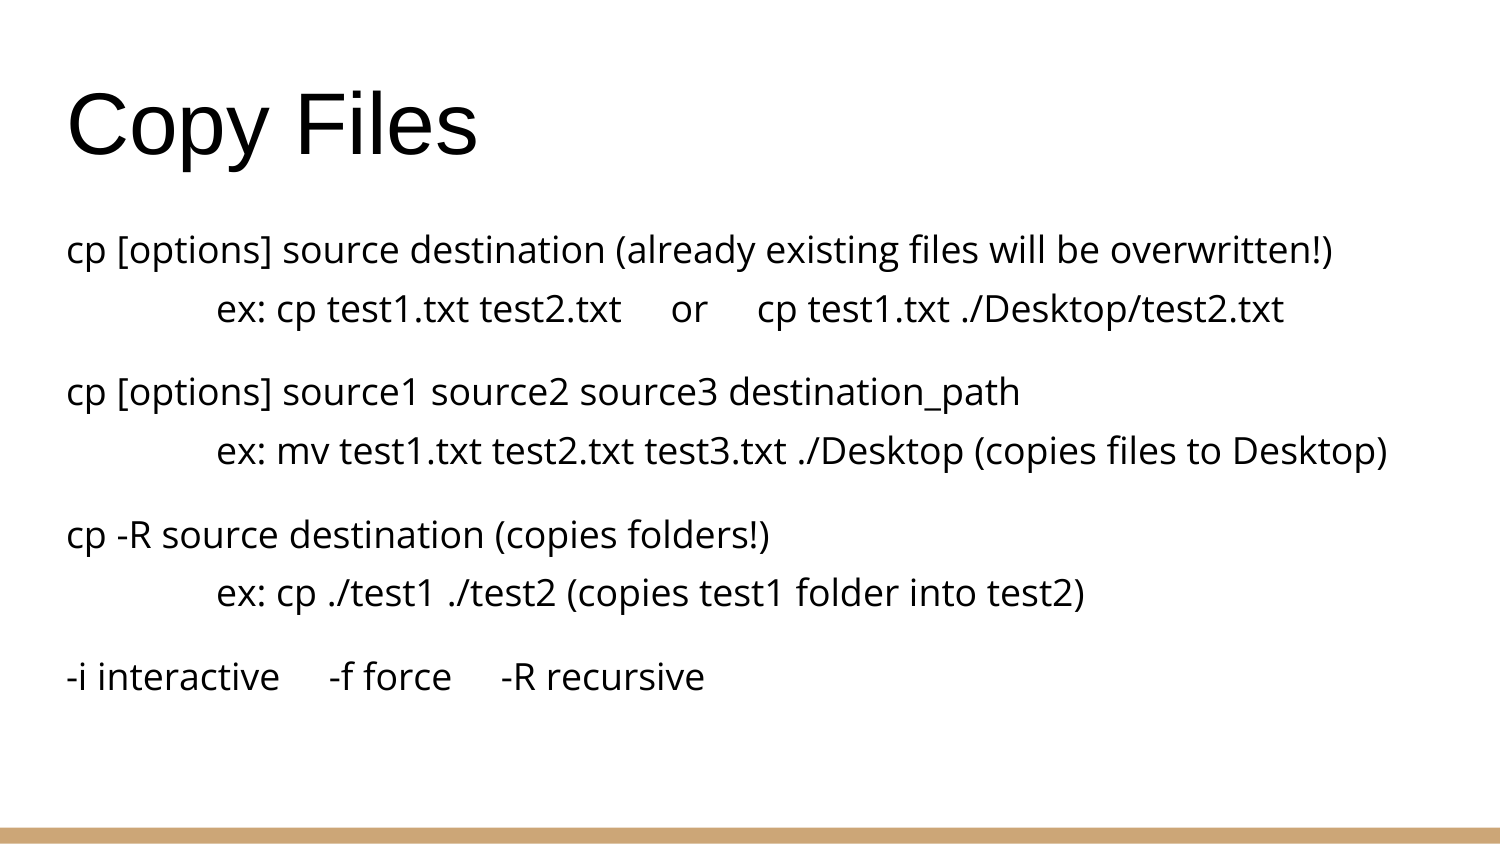

# Copy Files
cp [options] source destination (already existing files will be overwritten!)
	ex: cp test1.txt test2.txt     or     cp test1.txt ./Desktop/test2.txt
cp [options] source1 source2 source3 destination_path
	ex: mv test1.txt test2.txt test3.txt ./Desktop (copies files to Desktop)
cp -R source destination (copies folders!)
	ex: cp ./test1 ./test2 (copies test1 folder into test2)
-i interactive     -f force     -R recursive